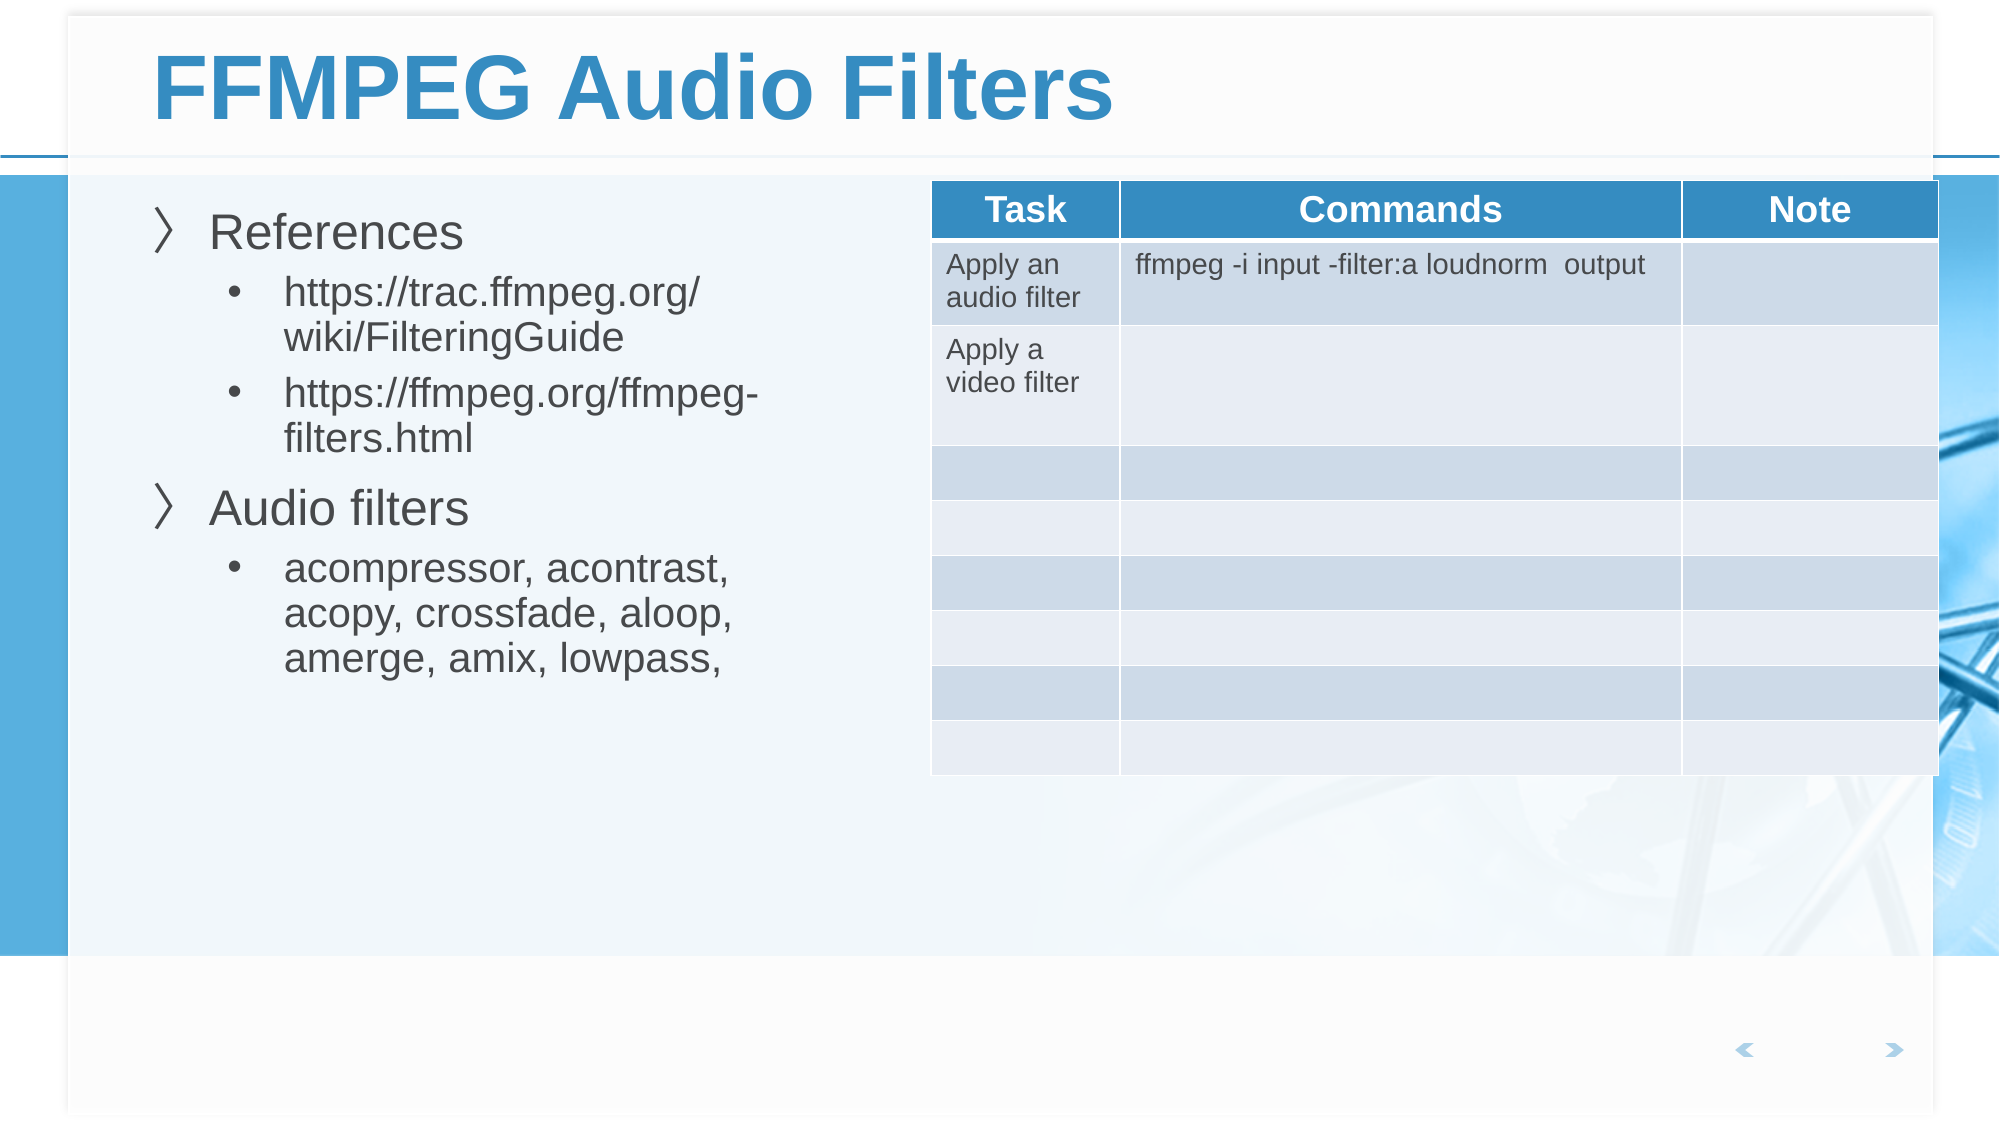

# FFMPEG Audio Filters
| Task | Commands | Note |
| --- | --- | --- |
| Apply an audio filter | ffmpeg -i input -filter:a loudnorm output |  |
| Apply a video filter |  |  |
|  |  |  |
|  |  |  |
|  |  |  |
|  |  |  |
|  |  |  |
|  |  |  |
References
https://trac.ffmpeg.org/wiki/FilteringGuide
https://ffmpeg.org/ffmpeg-filters.html
Audio filters
acompressor, acontrast, acopy, crossfade, aloop, amerge, amix, lowpass,